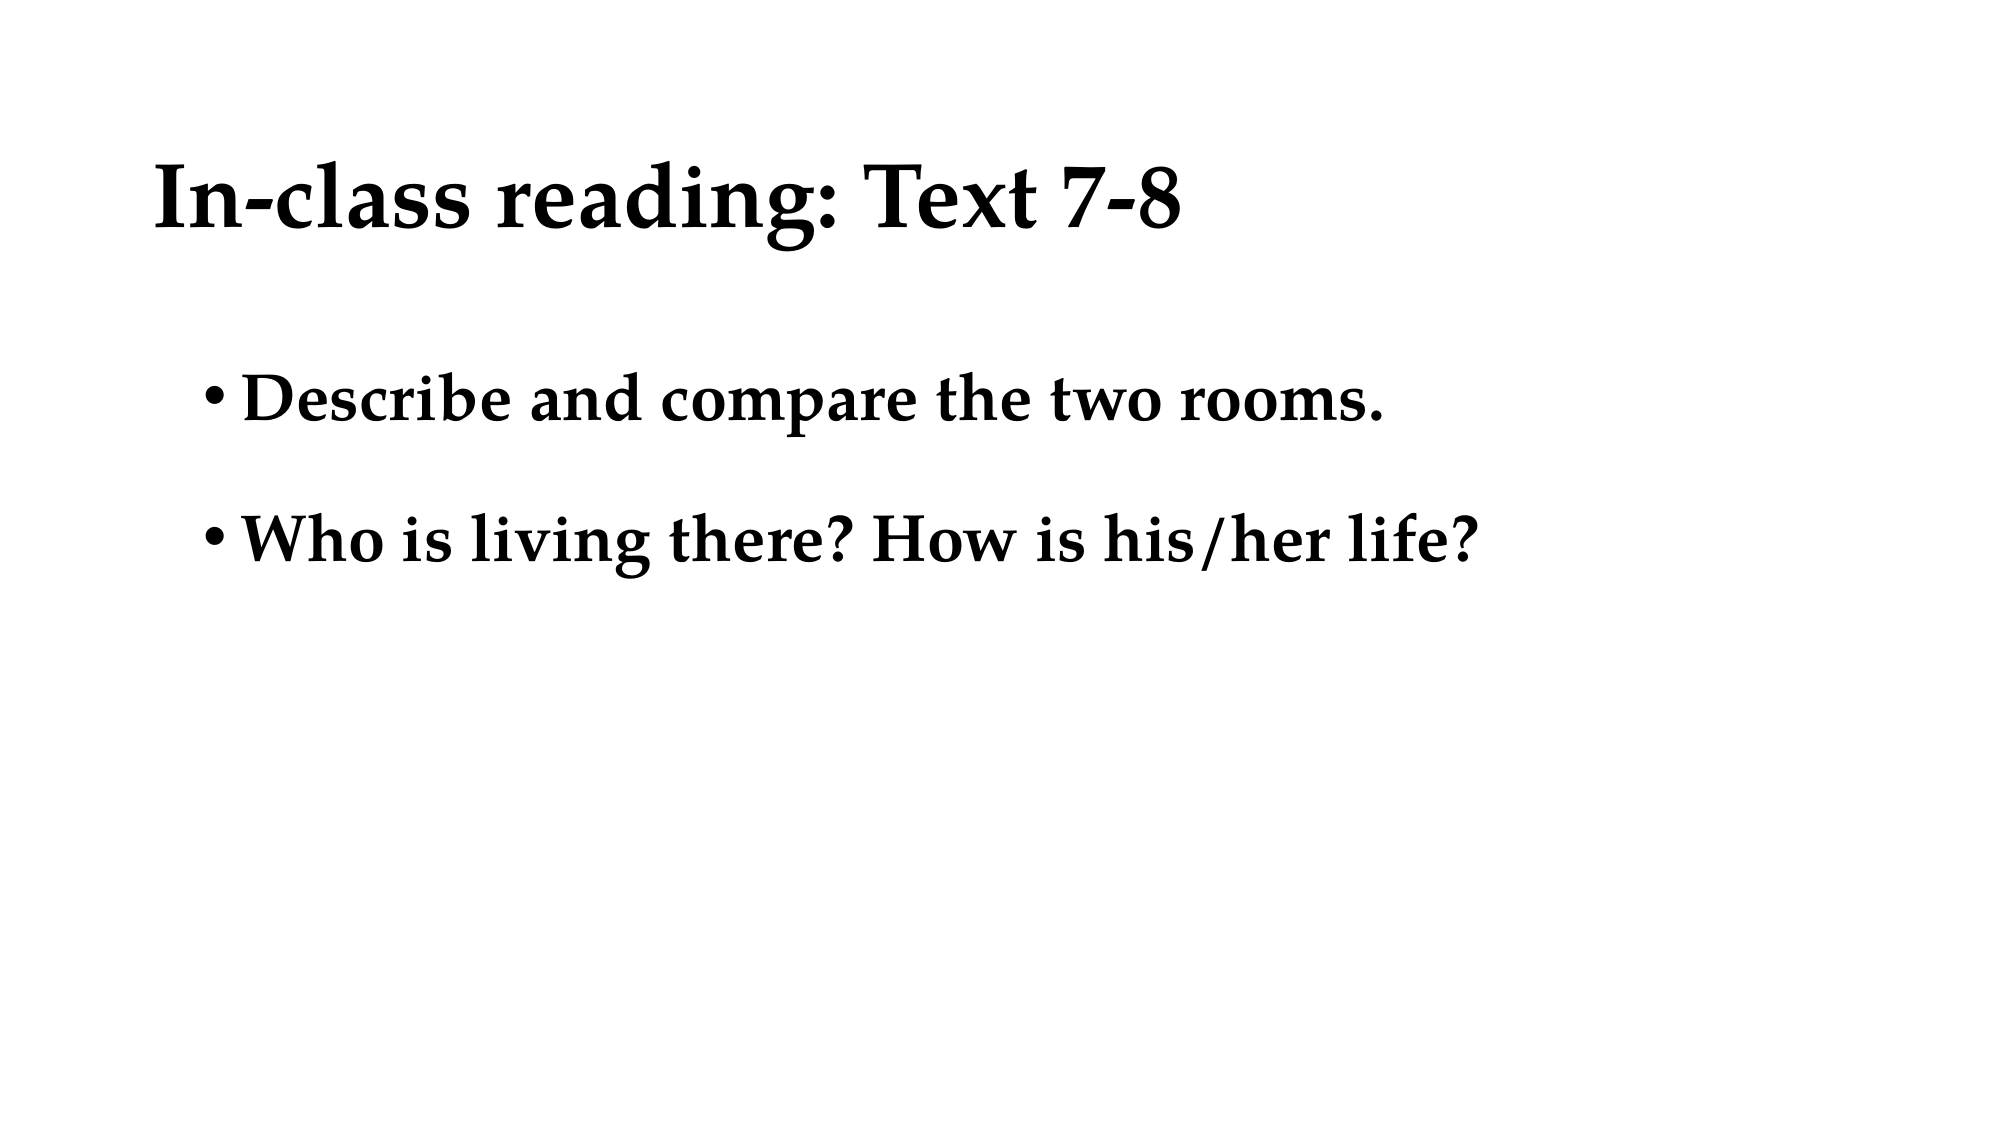

# In-class reading: Text 7-8
Describe and compare the two rooms.
Who is living there? How is his/her life?